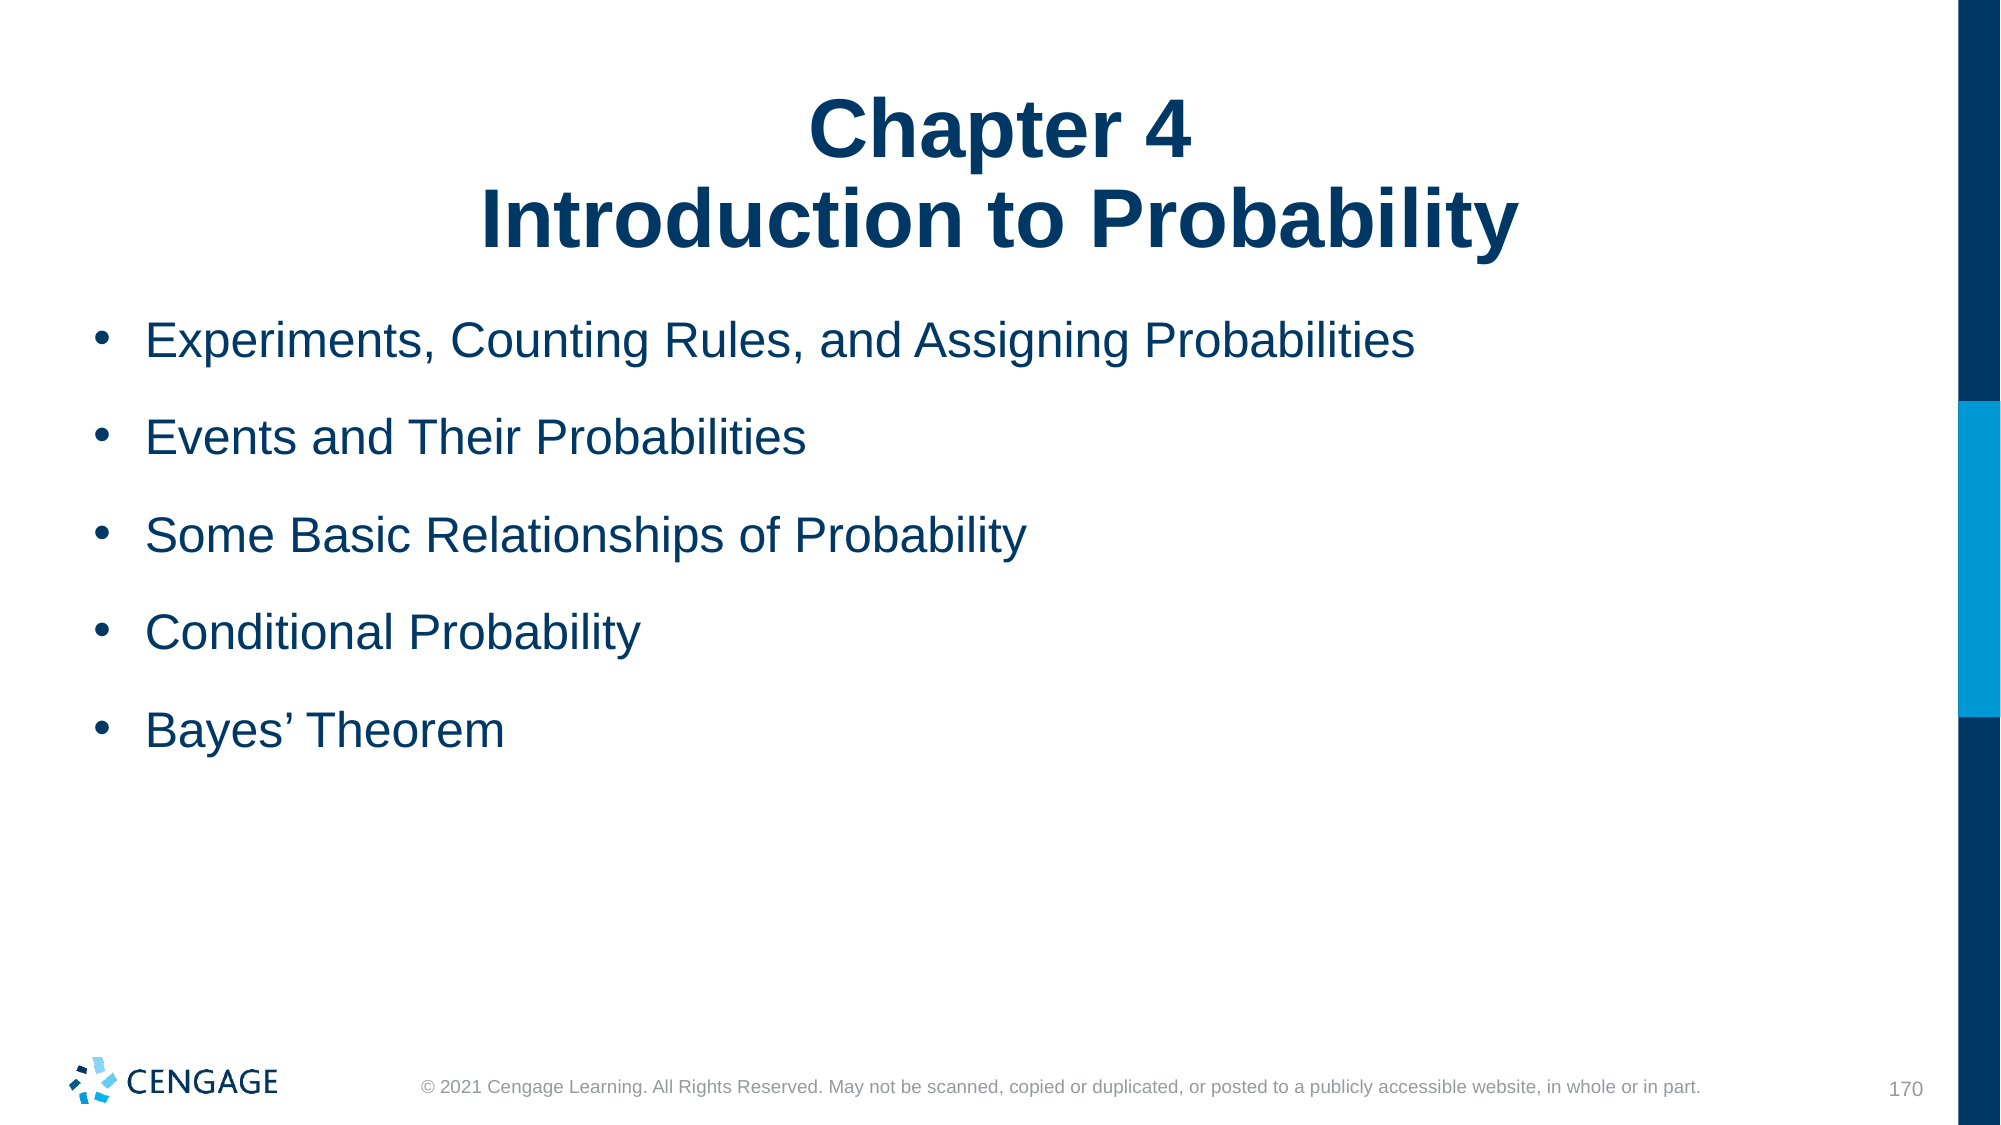

# Chapter 4 Introduction to Probability
 Experiments, Counting Rules, and Assigning Probabilities
 Events and Their Probabilities
 Some Basic Relationships of Probability
 Conditional Probability
 Bayes’ Theorem